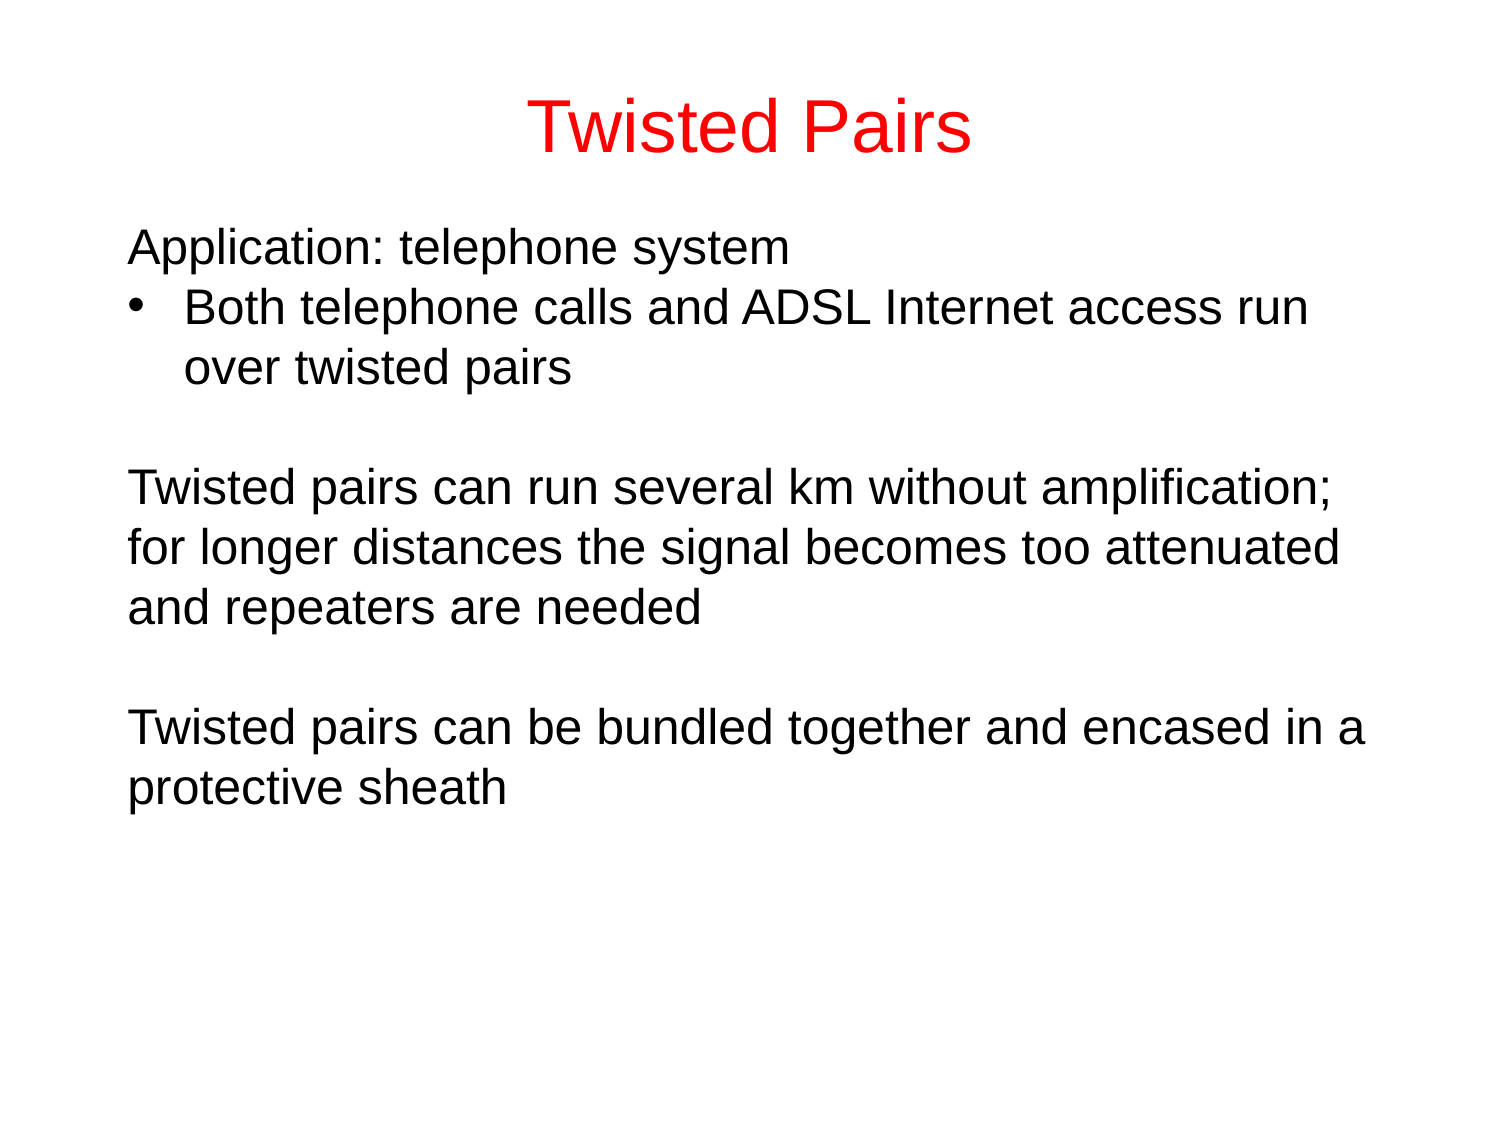

# Twisted Pairs
Application: telephone system
Both telephone calls and ADSL Internet access run over twisted pairs

Twisted pairs can run several km without amplification; for longer distances the signal becomes too attenuated and repeaters are needed

Twisted pairs can be bundled together and encased in a protective sheath